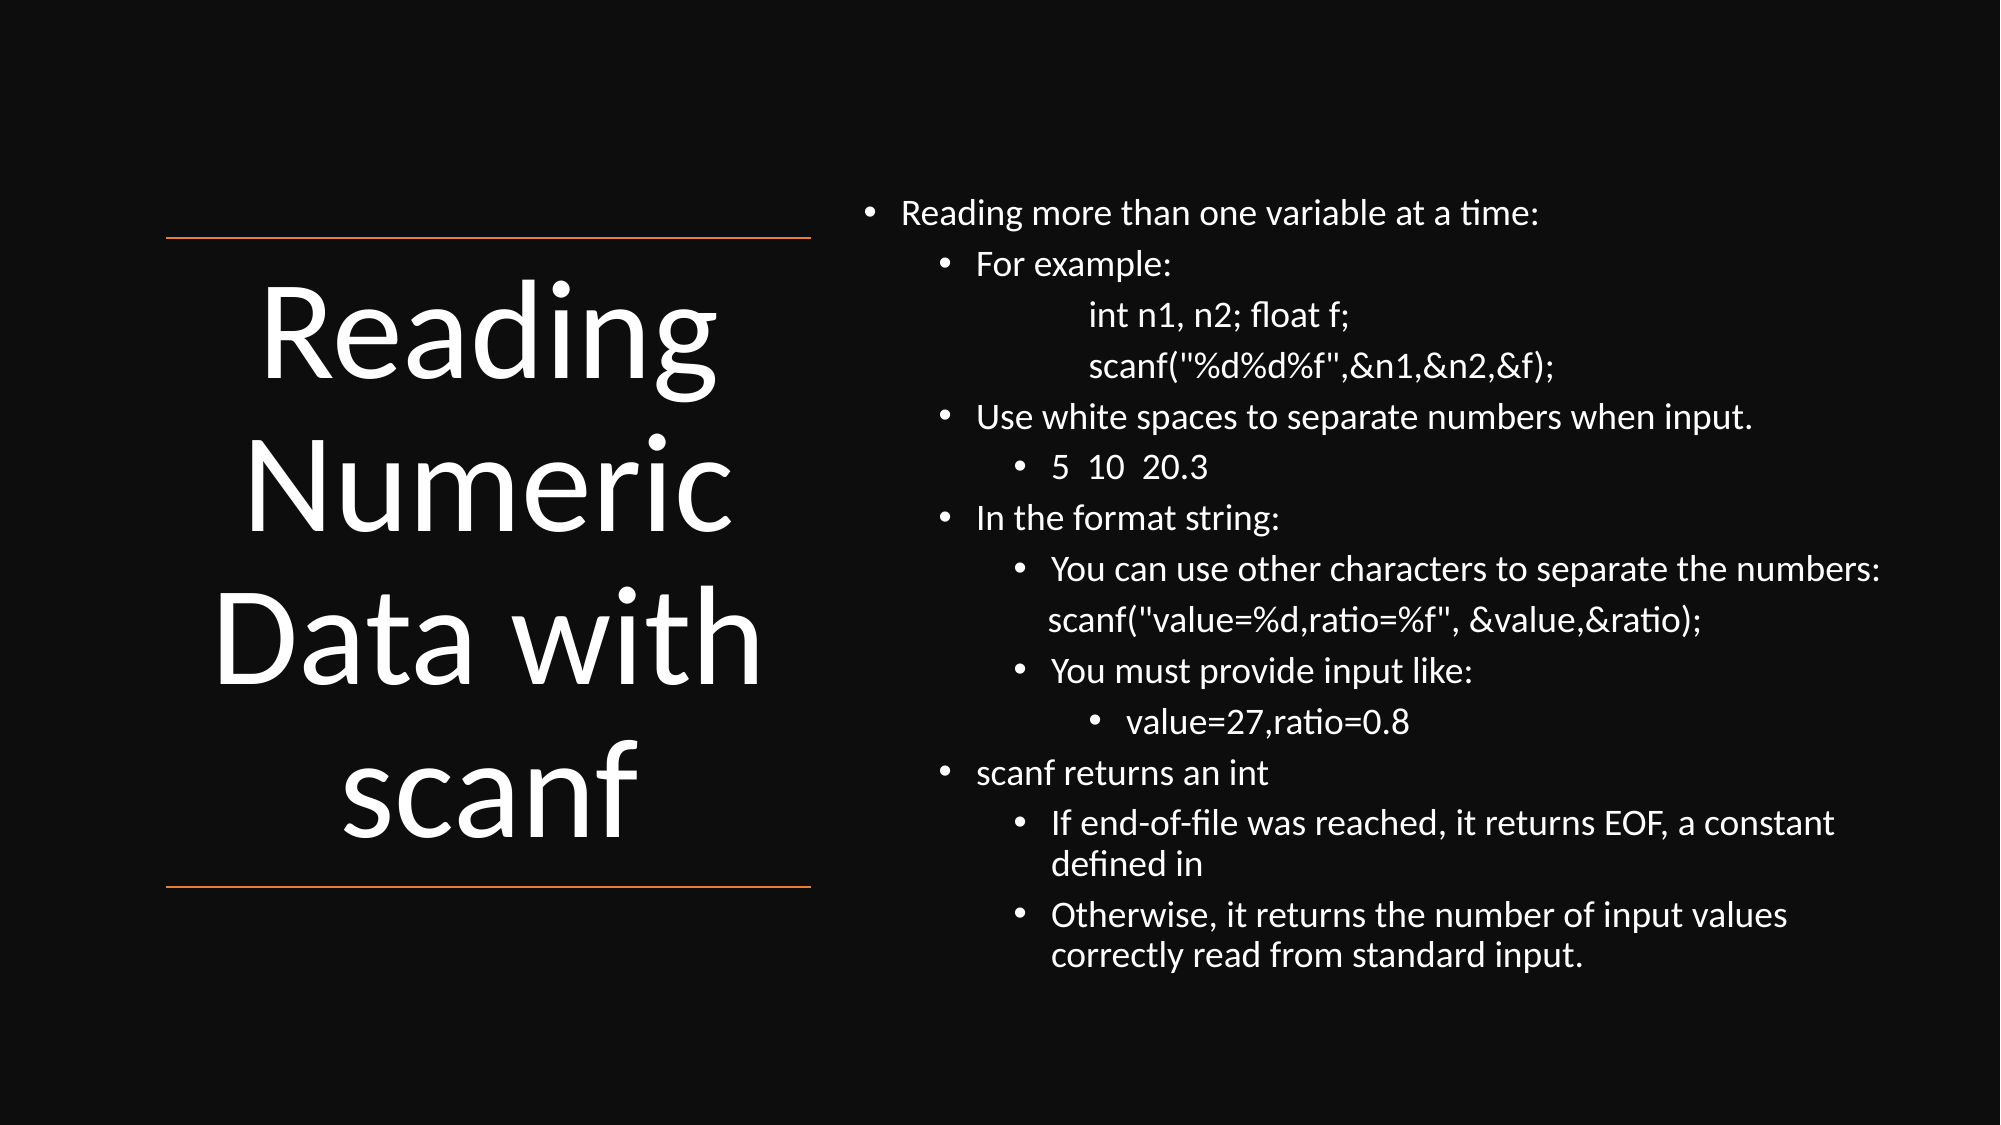

Reading more than one variable at a time:
For example:
	int n1, n2; float f;
	scanf("%d%d%f",&n1,&n2,&f);
Use white spaces to separate numbers when input.
5  10  20.3
In the format string:
You can use other characters to separate the numbers:
    scanf("value=%d,ratio=%f", &value,&ratio);
You must provide input like:
value=27,ratio=0.8
scanf returns an int
If end-of-file was reached, it returns EOF, a constant defined in
Otherwise, it returns the number of input values correctly read from standard input.
# Reading Numeric Data with scanf